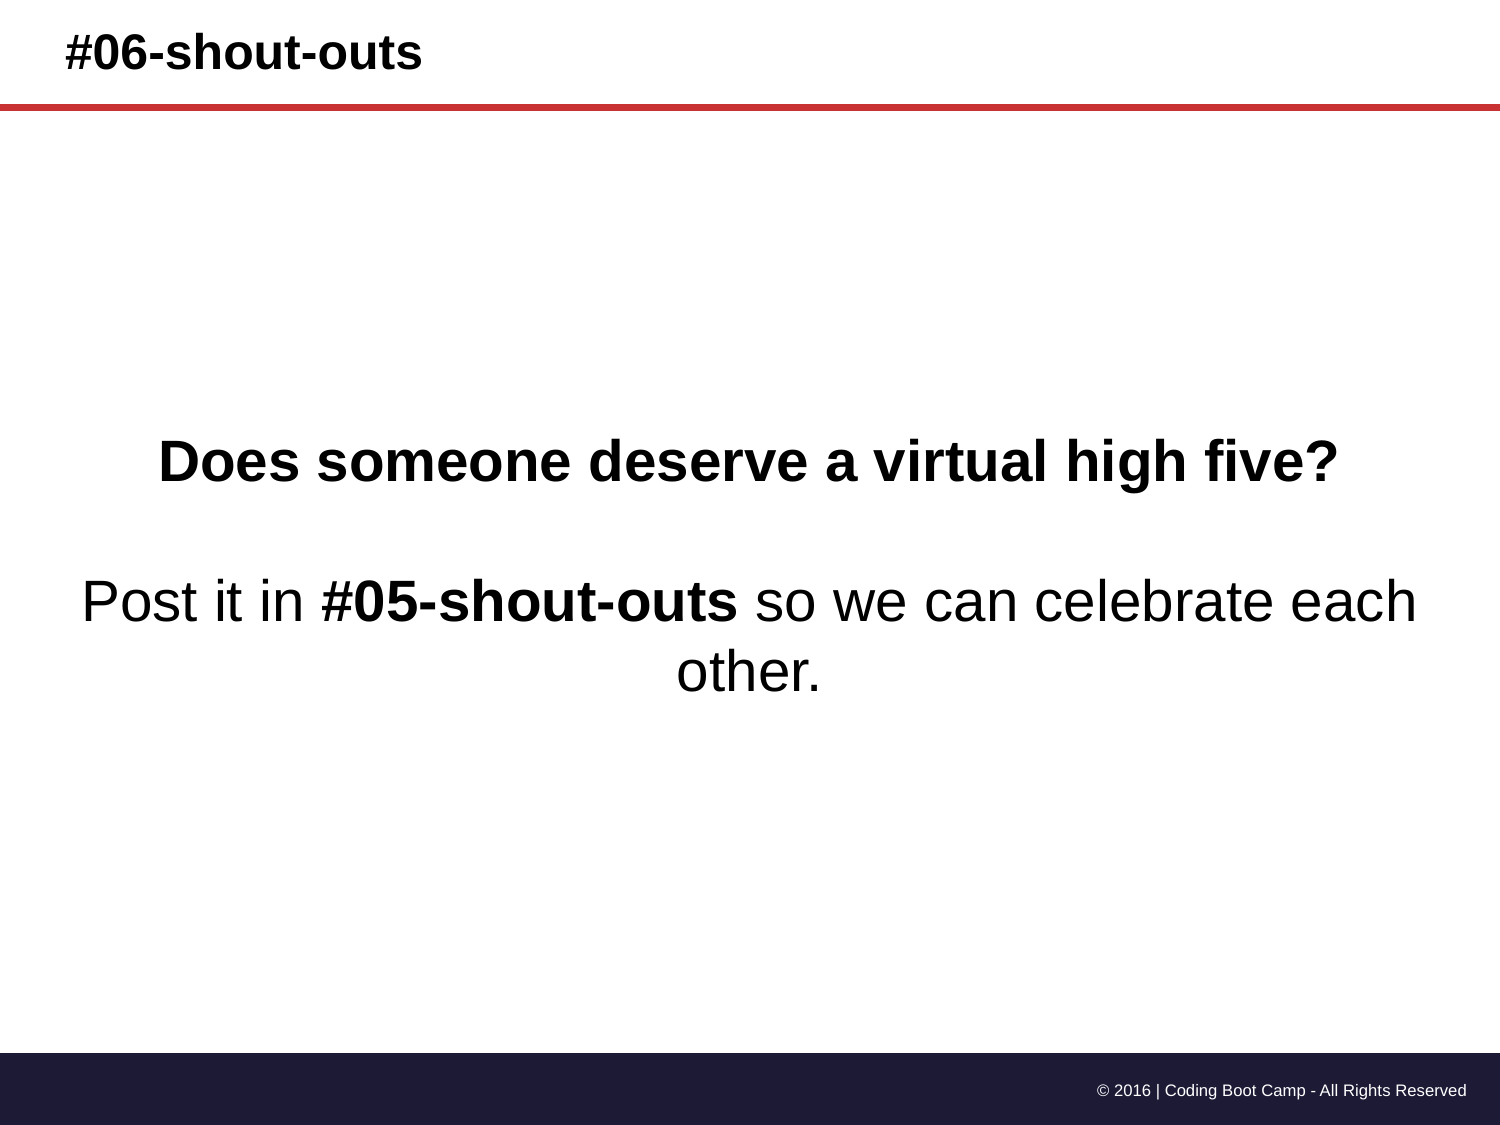

# #06-shout-outs
Does someone deserve a virtual high five?
Post it in #05-shout-outs so we can celebrate each other.